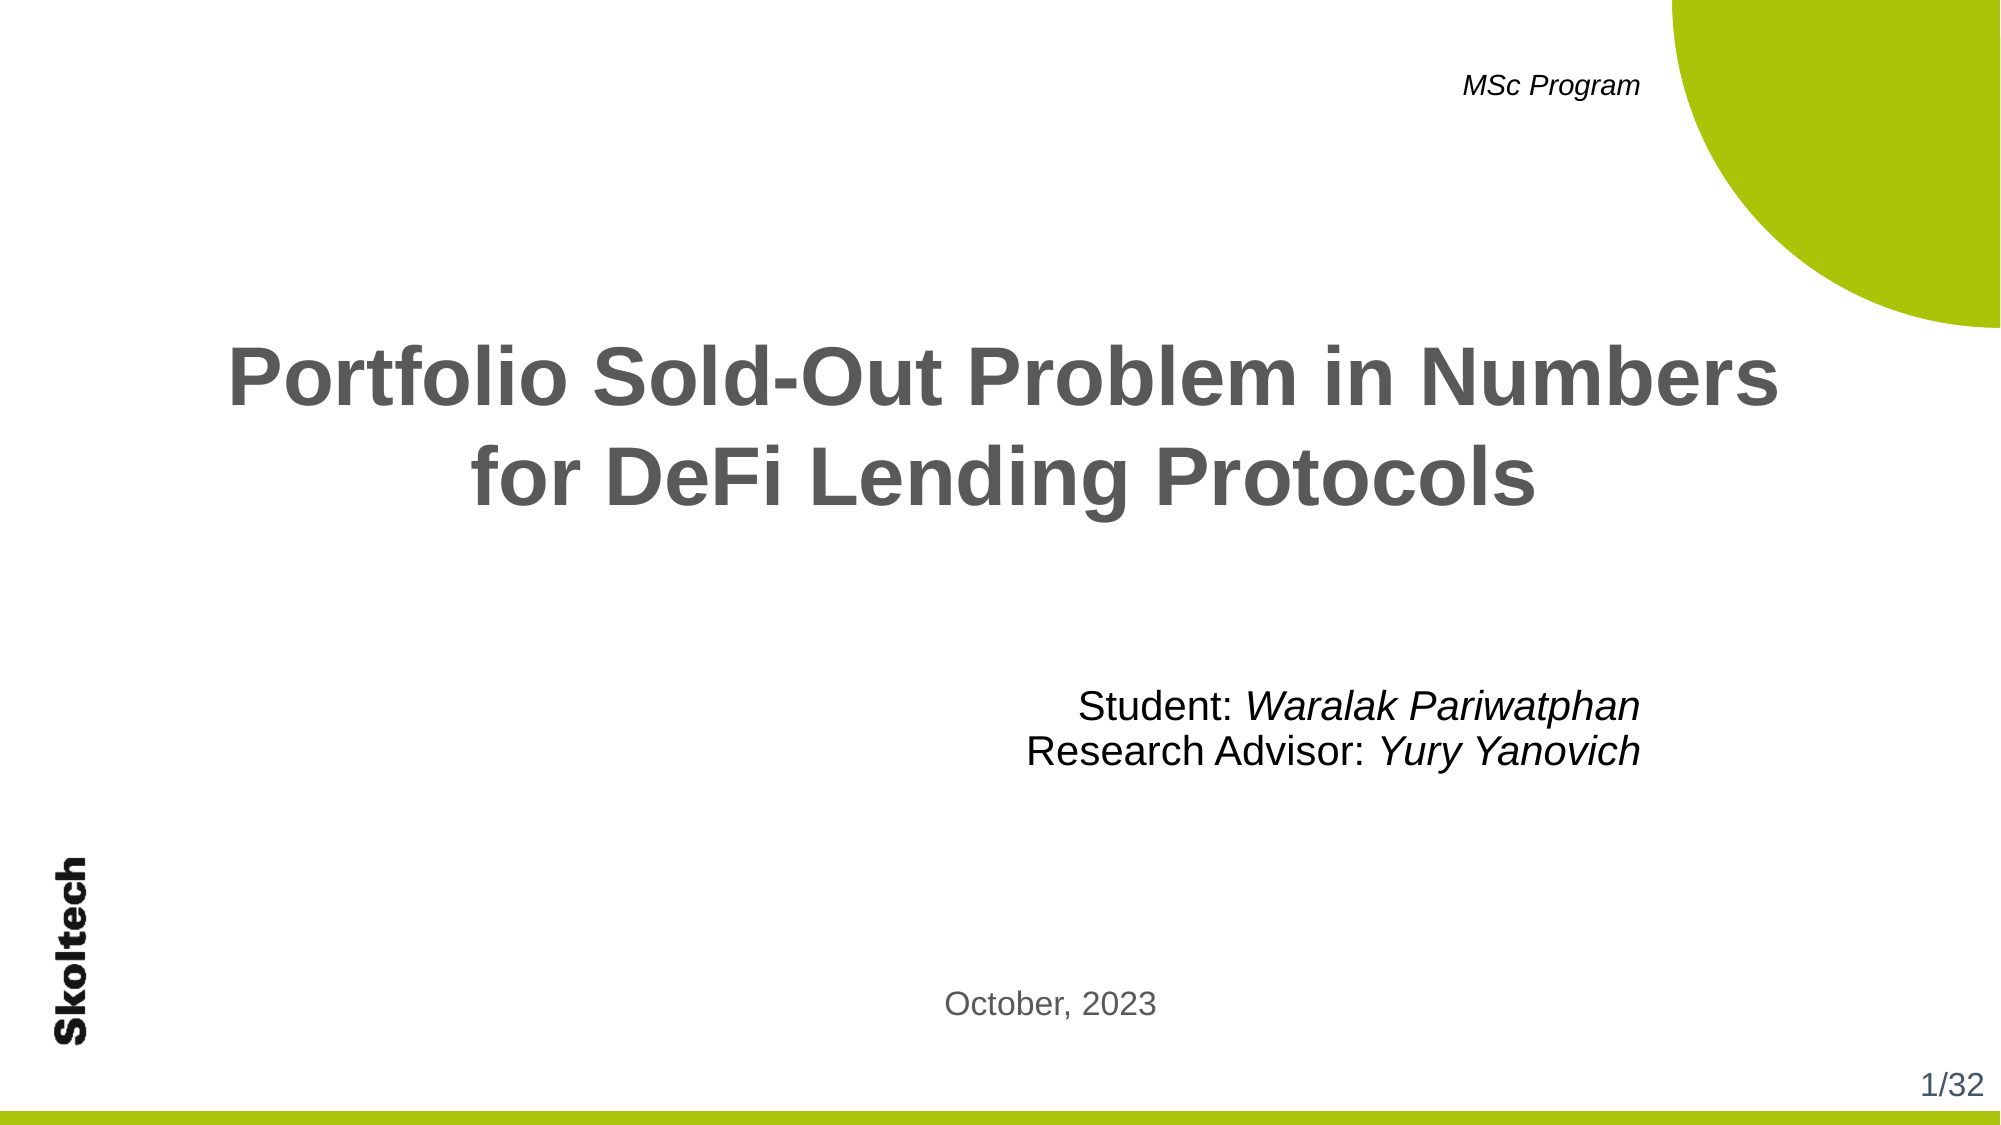

MSc Program
Portfolio Sold-Out Problem in Numbers
for DeFi Lending Protocols
Student: Waralak Pariwatphan
Research Advisor: Yury Yanovich
October, 2023
1/32